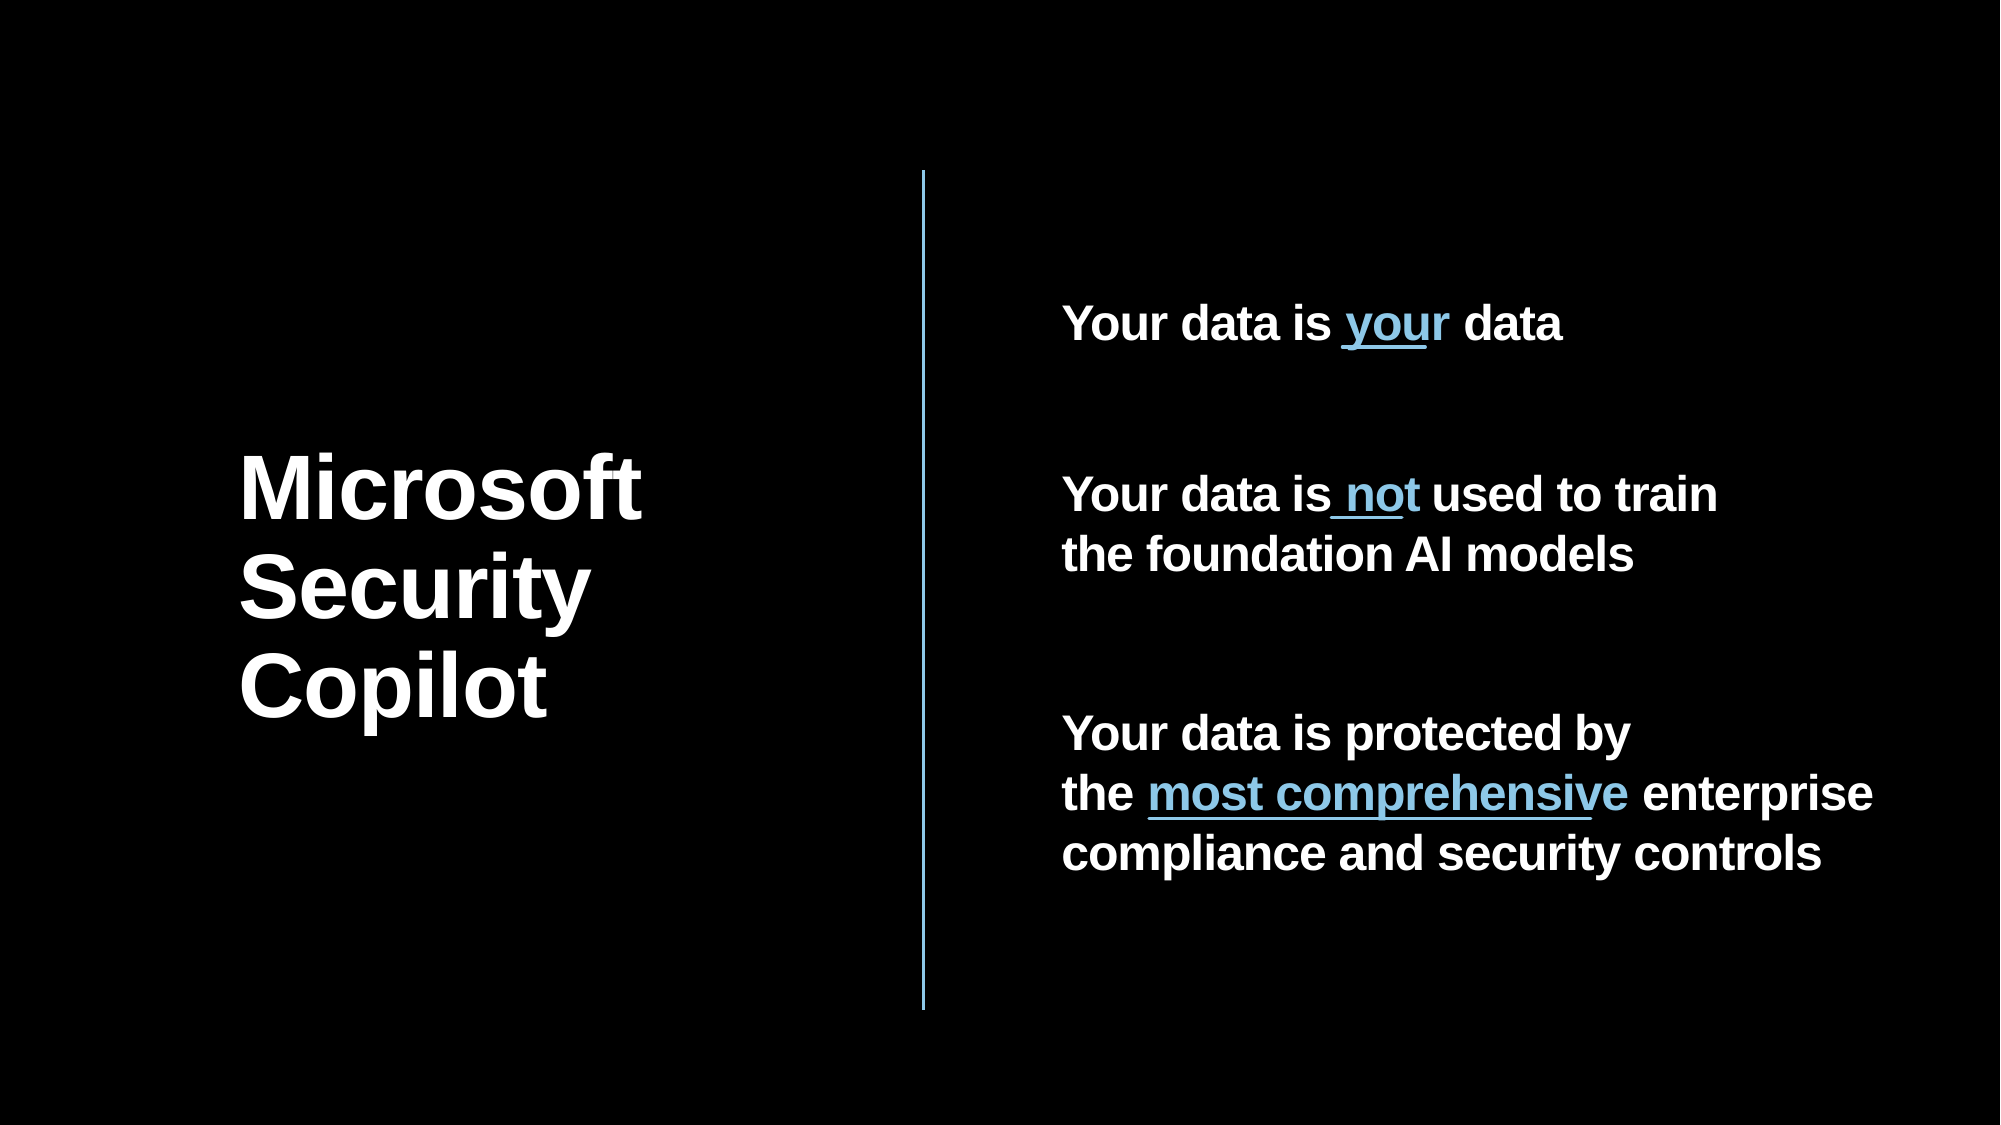

Your data is your data
Your data is not used to train the foundation AI models
Your data is protected by
the most comprehensive enterprise compliance and security controls
Microsoft Security Copilot